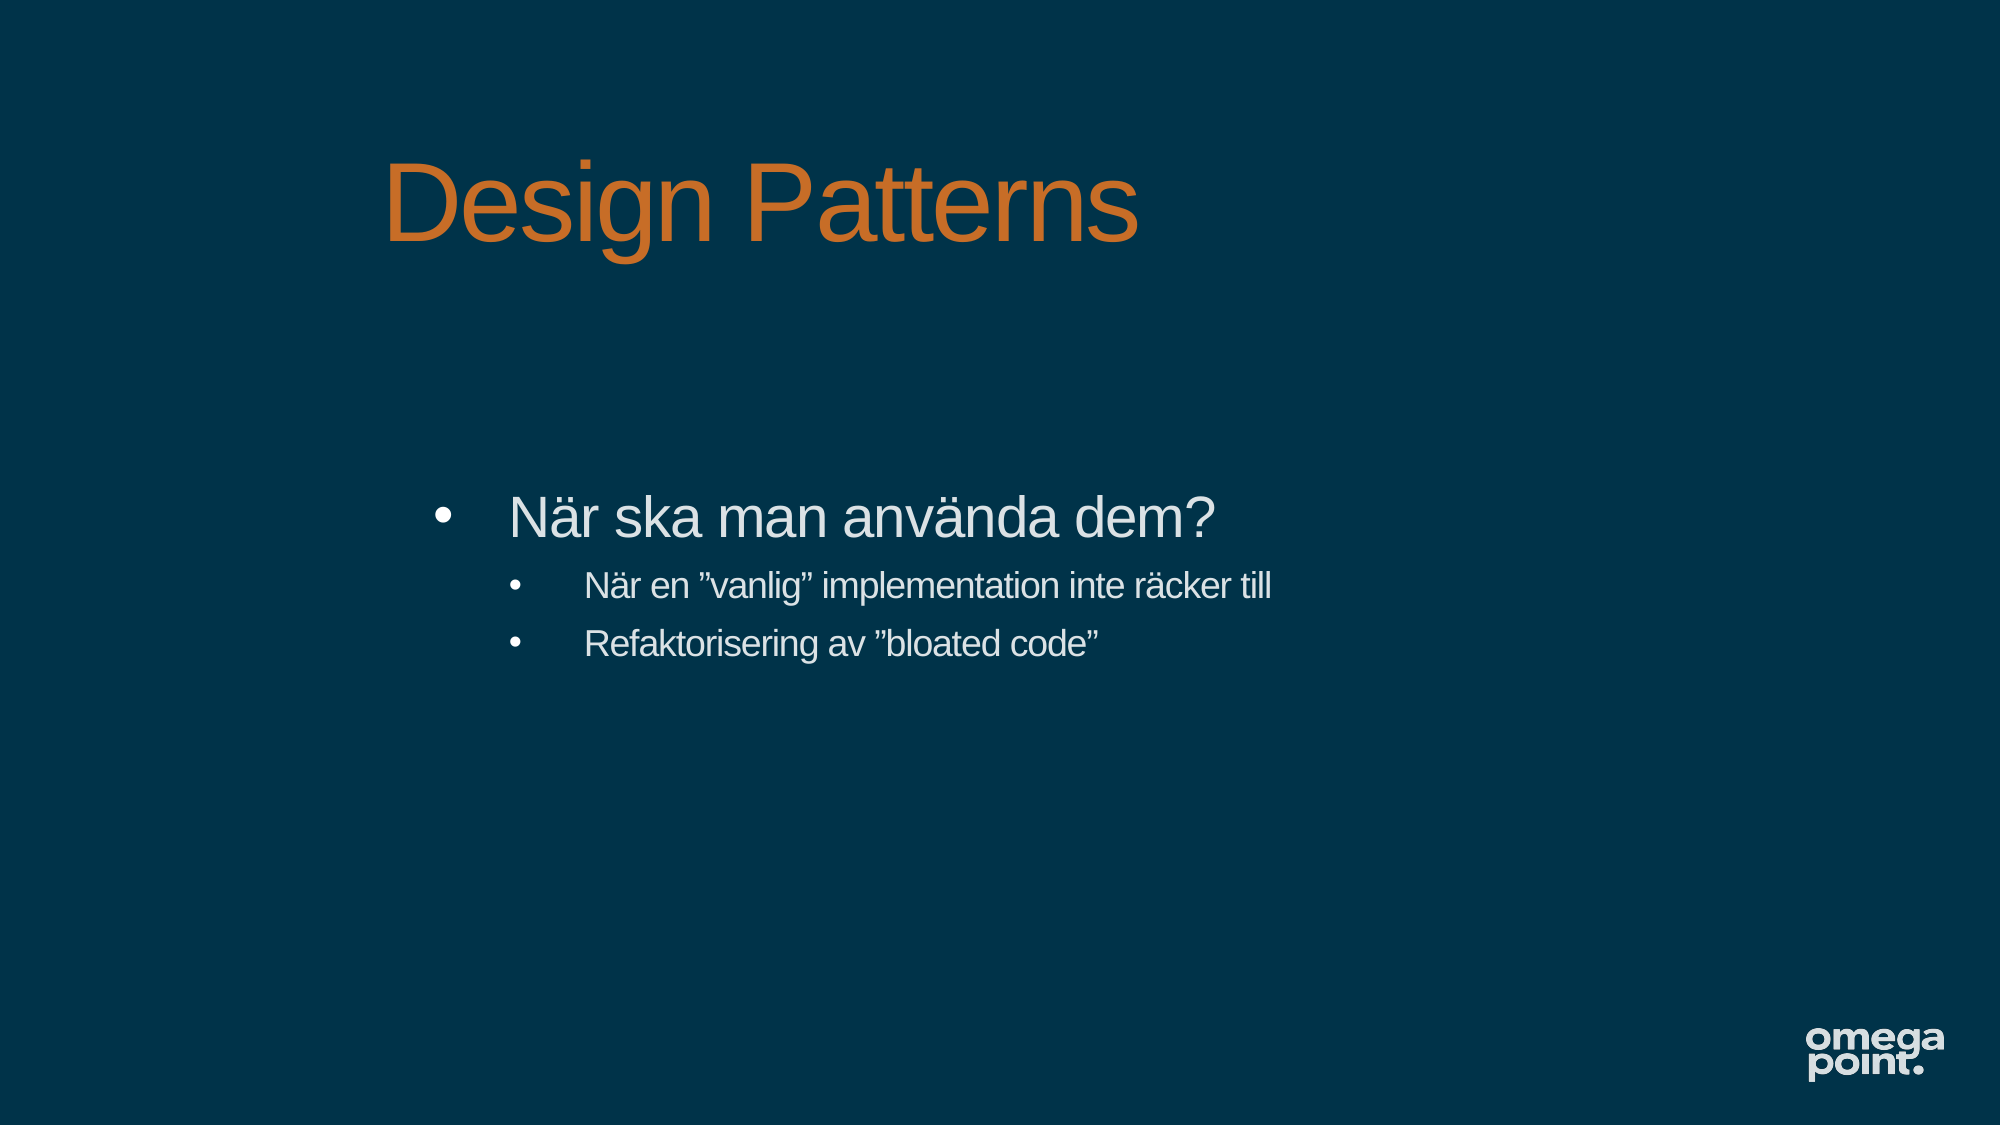

Design Patterns
När ska man använda dem?
När en ”vanlig” implementation inte räcker till
Refaktorisering av ”bloated code”